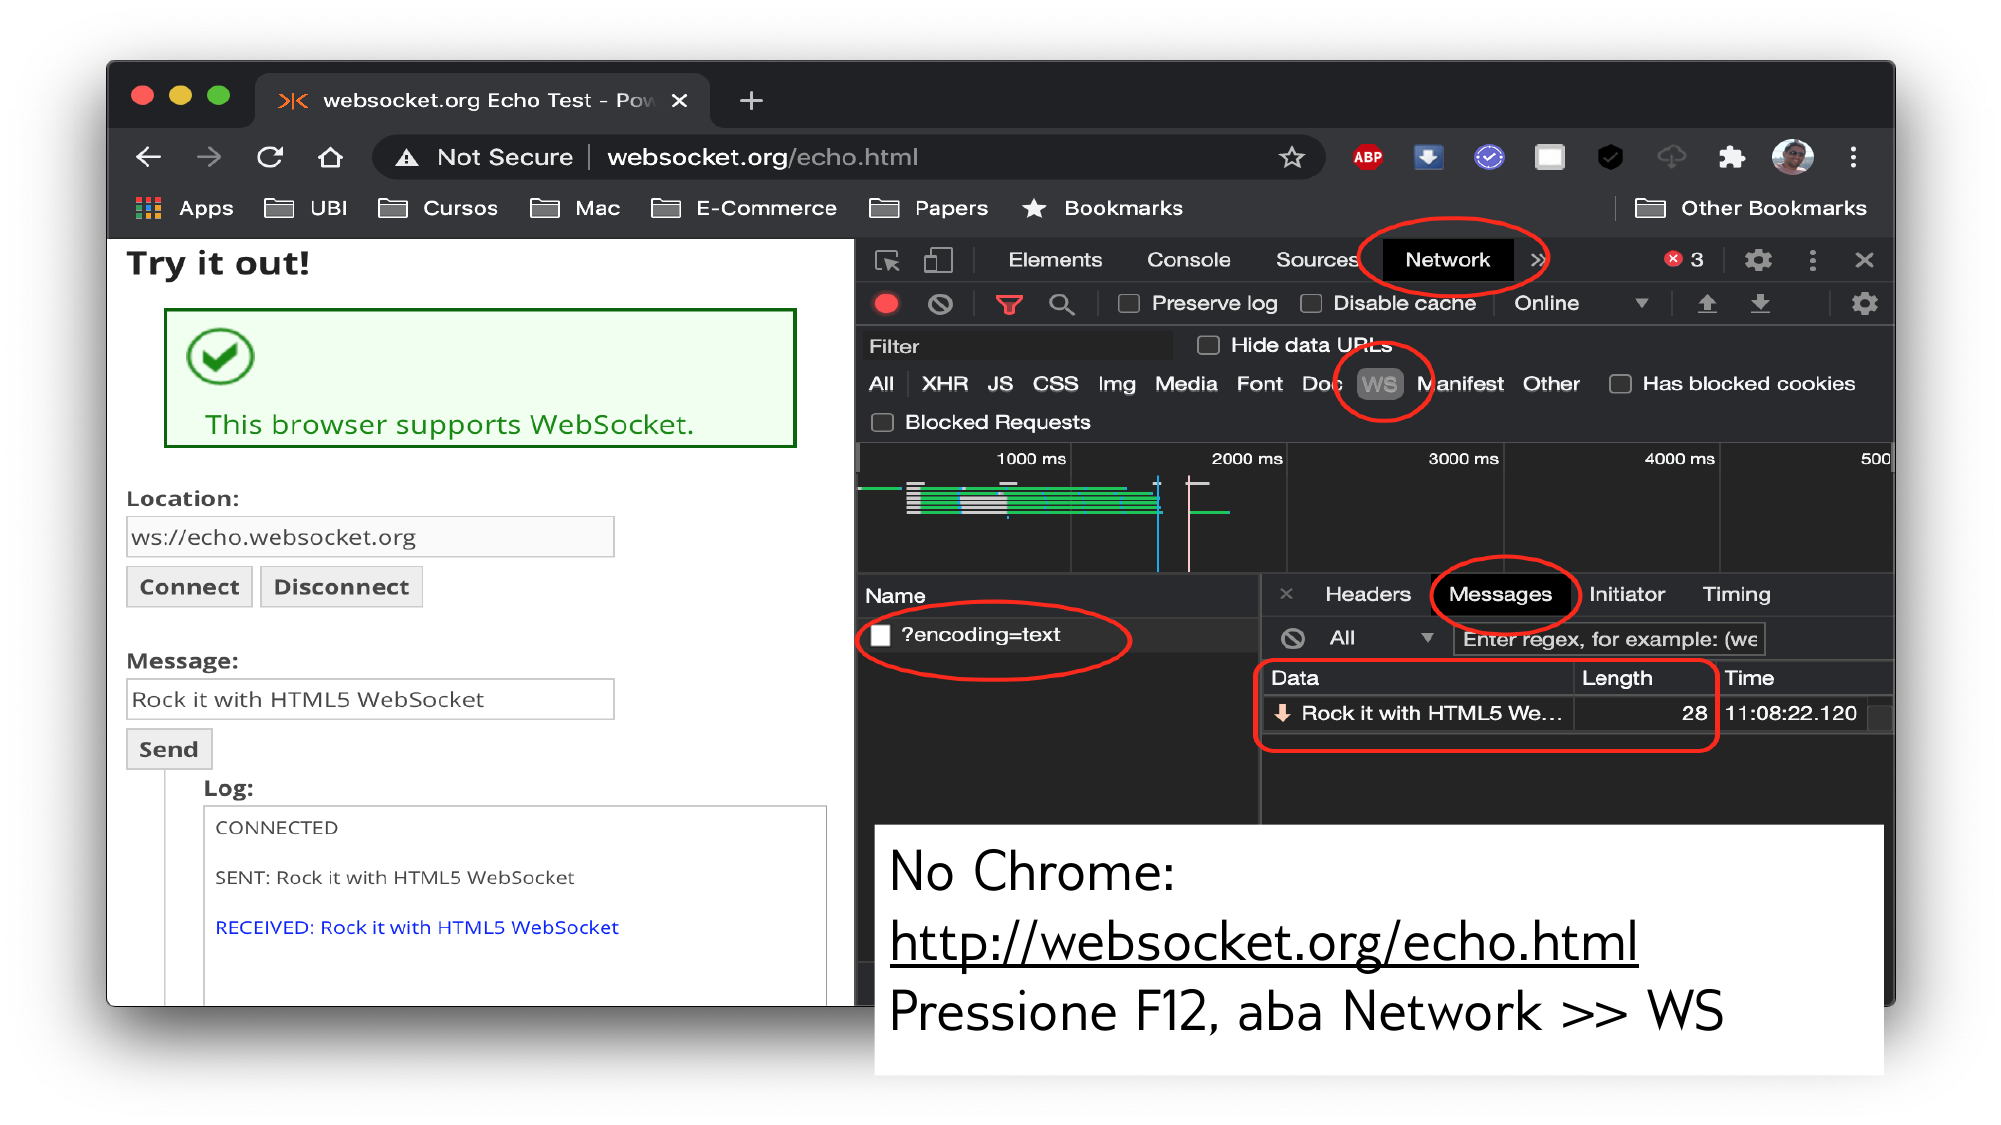

No Chrome: http://websocket.org/echo.html
Pressione F12, aba Network >> WS